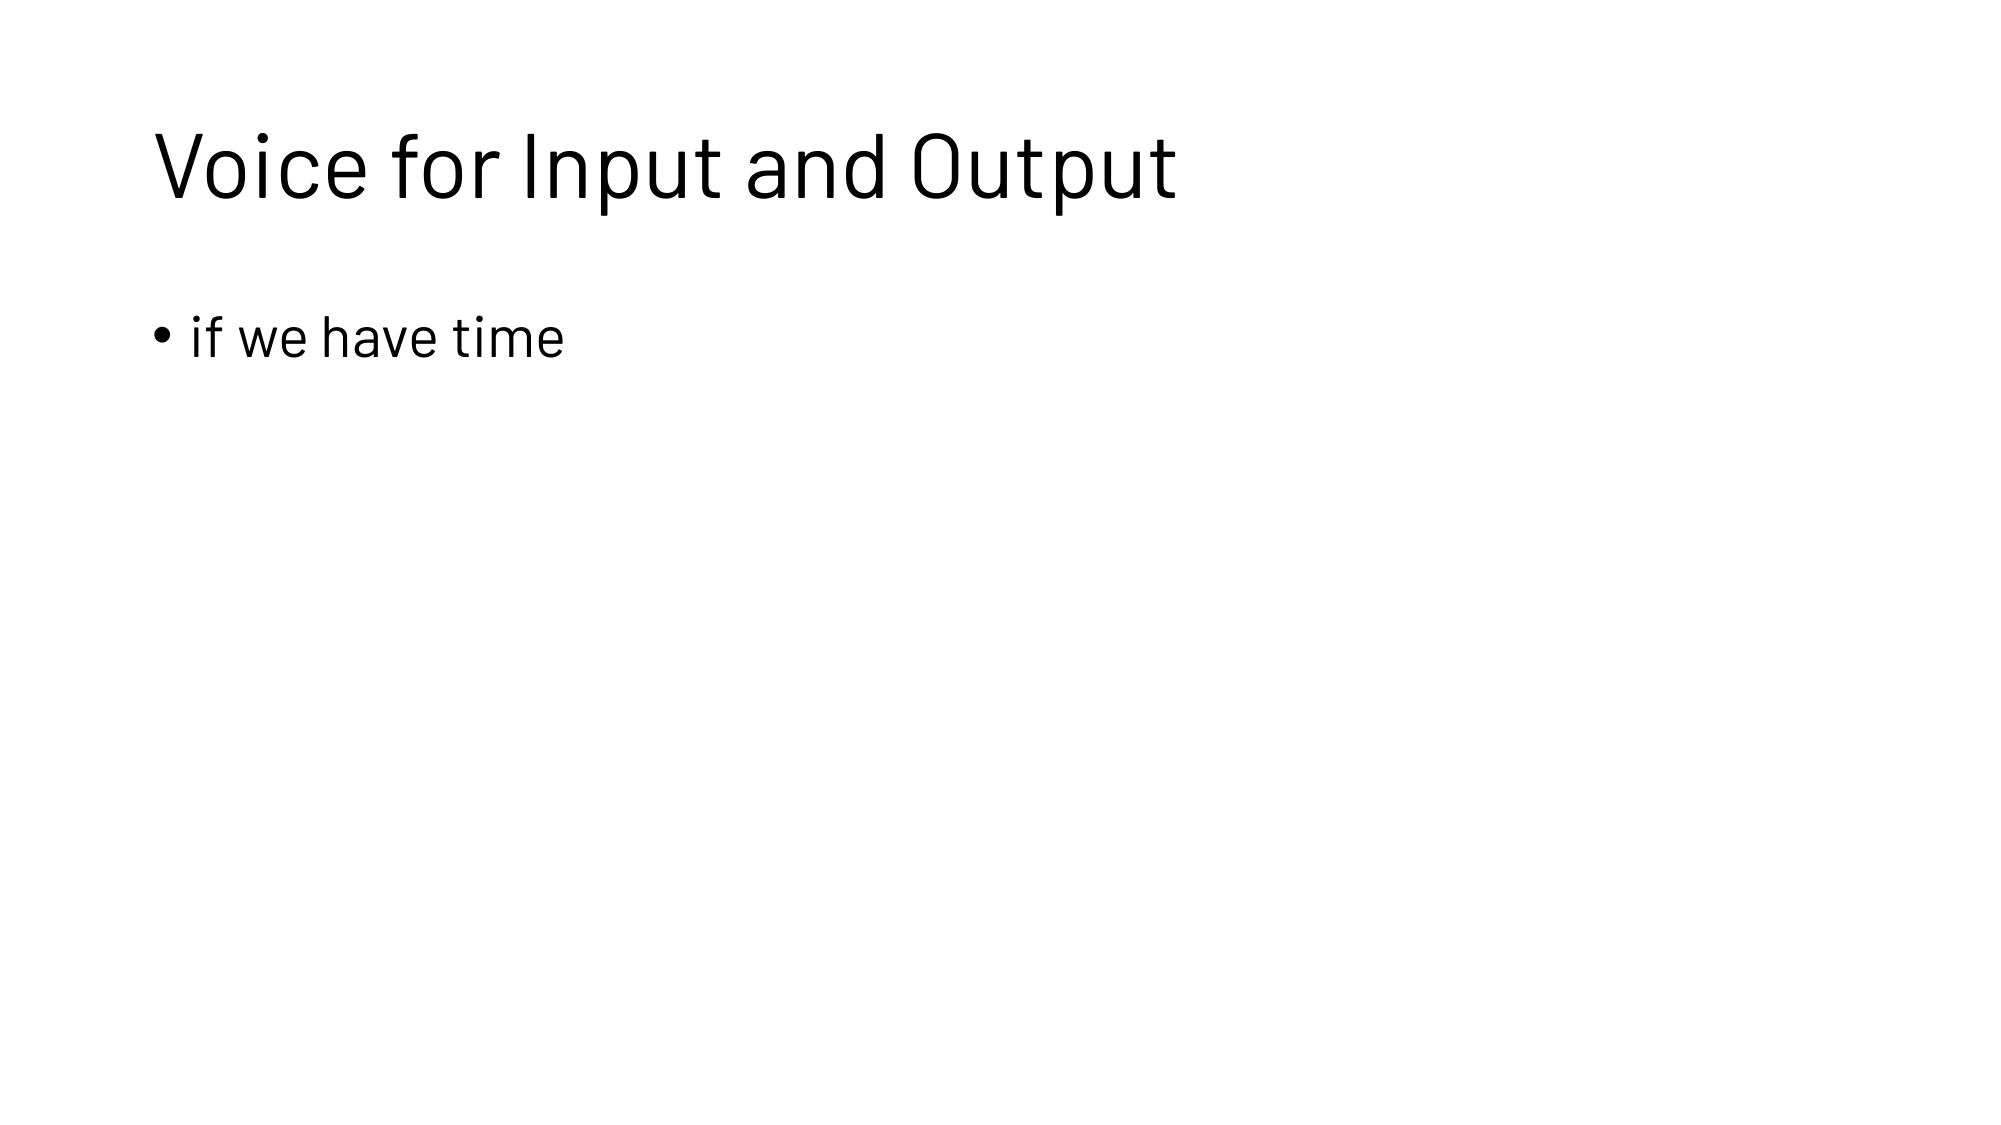

# Voice for Input and Output
if we have time